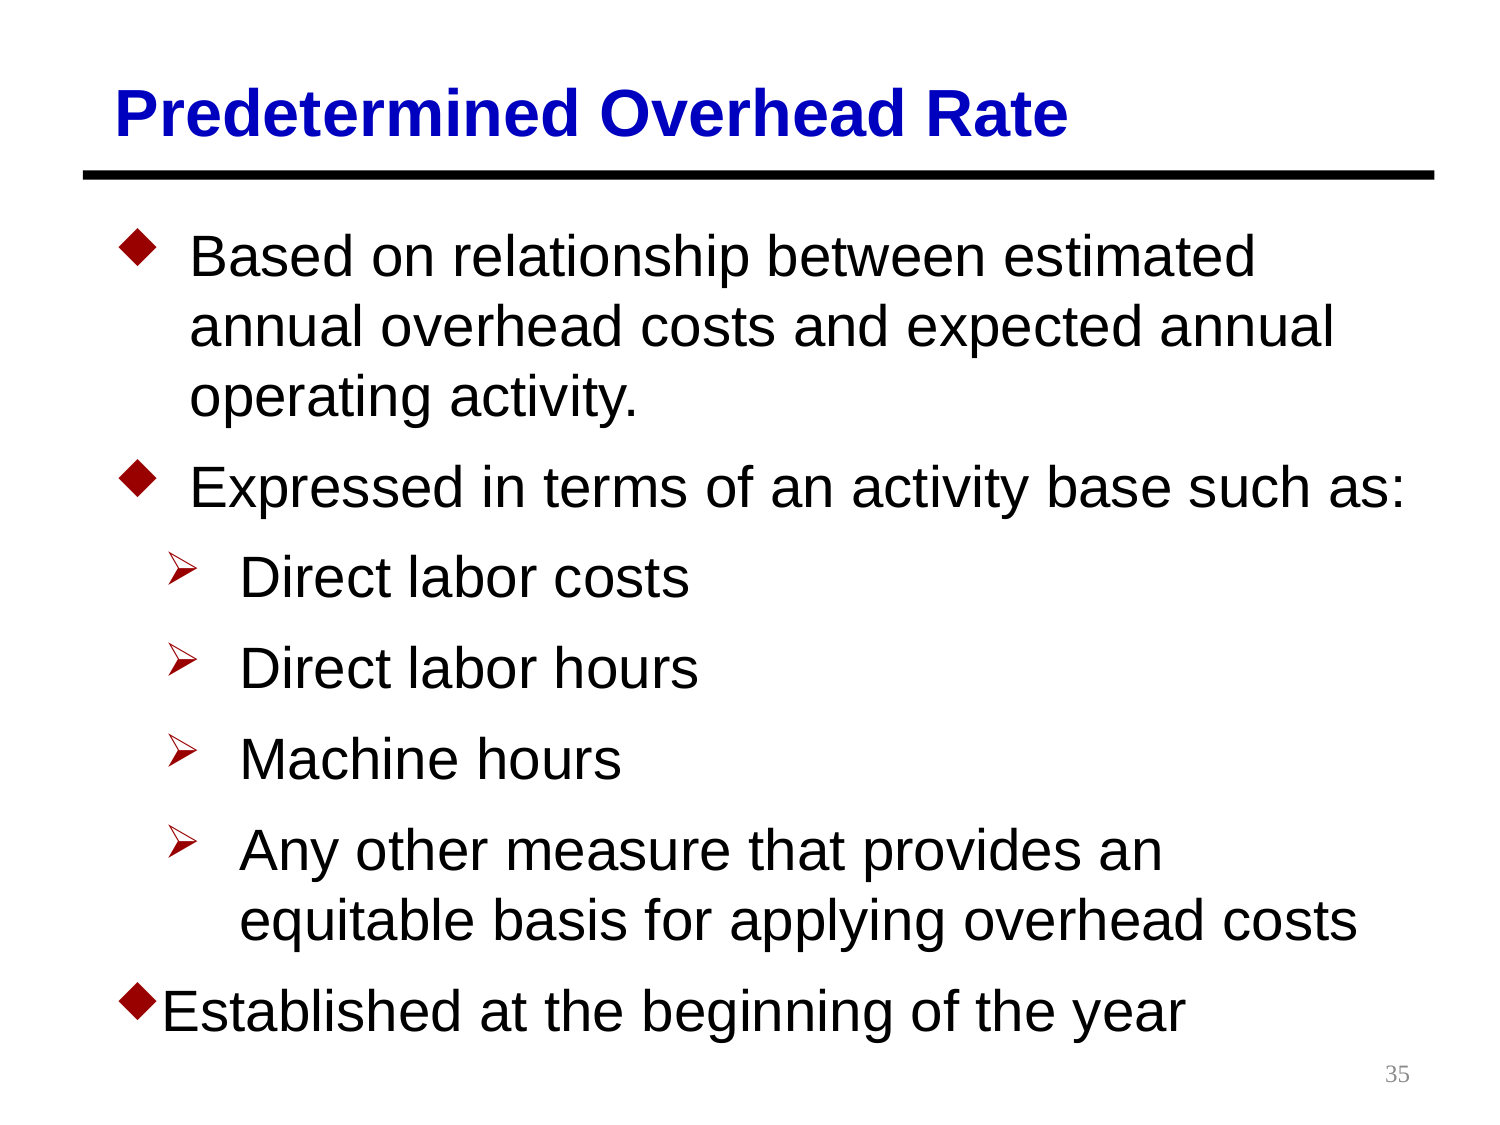

Predetermined Overhead Rate

Based on relationship between estimated annual overhead costs and expected annual operating activity.
Expressed in terms of an activity base such as:
Direct labor costs
Direct labor hours
Machine hours
Any other measure that provides an equitable basis for applying overhead costs
Established at the beginning of the year
35